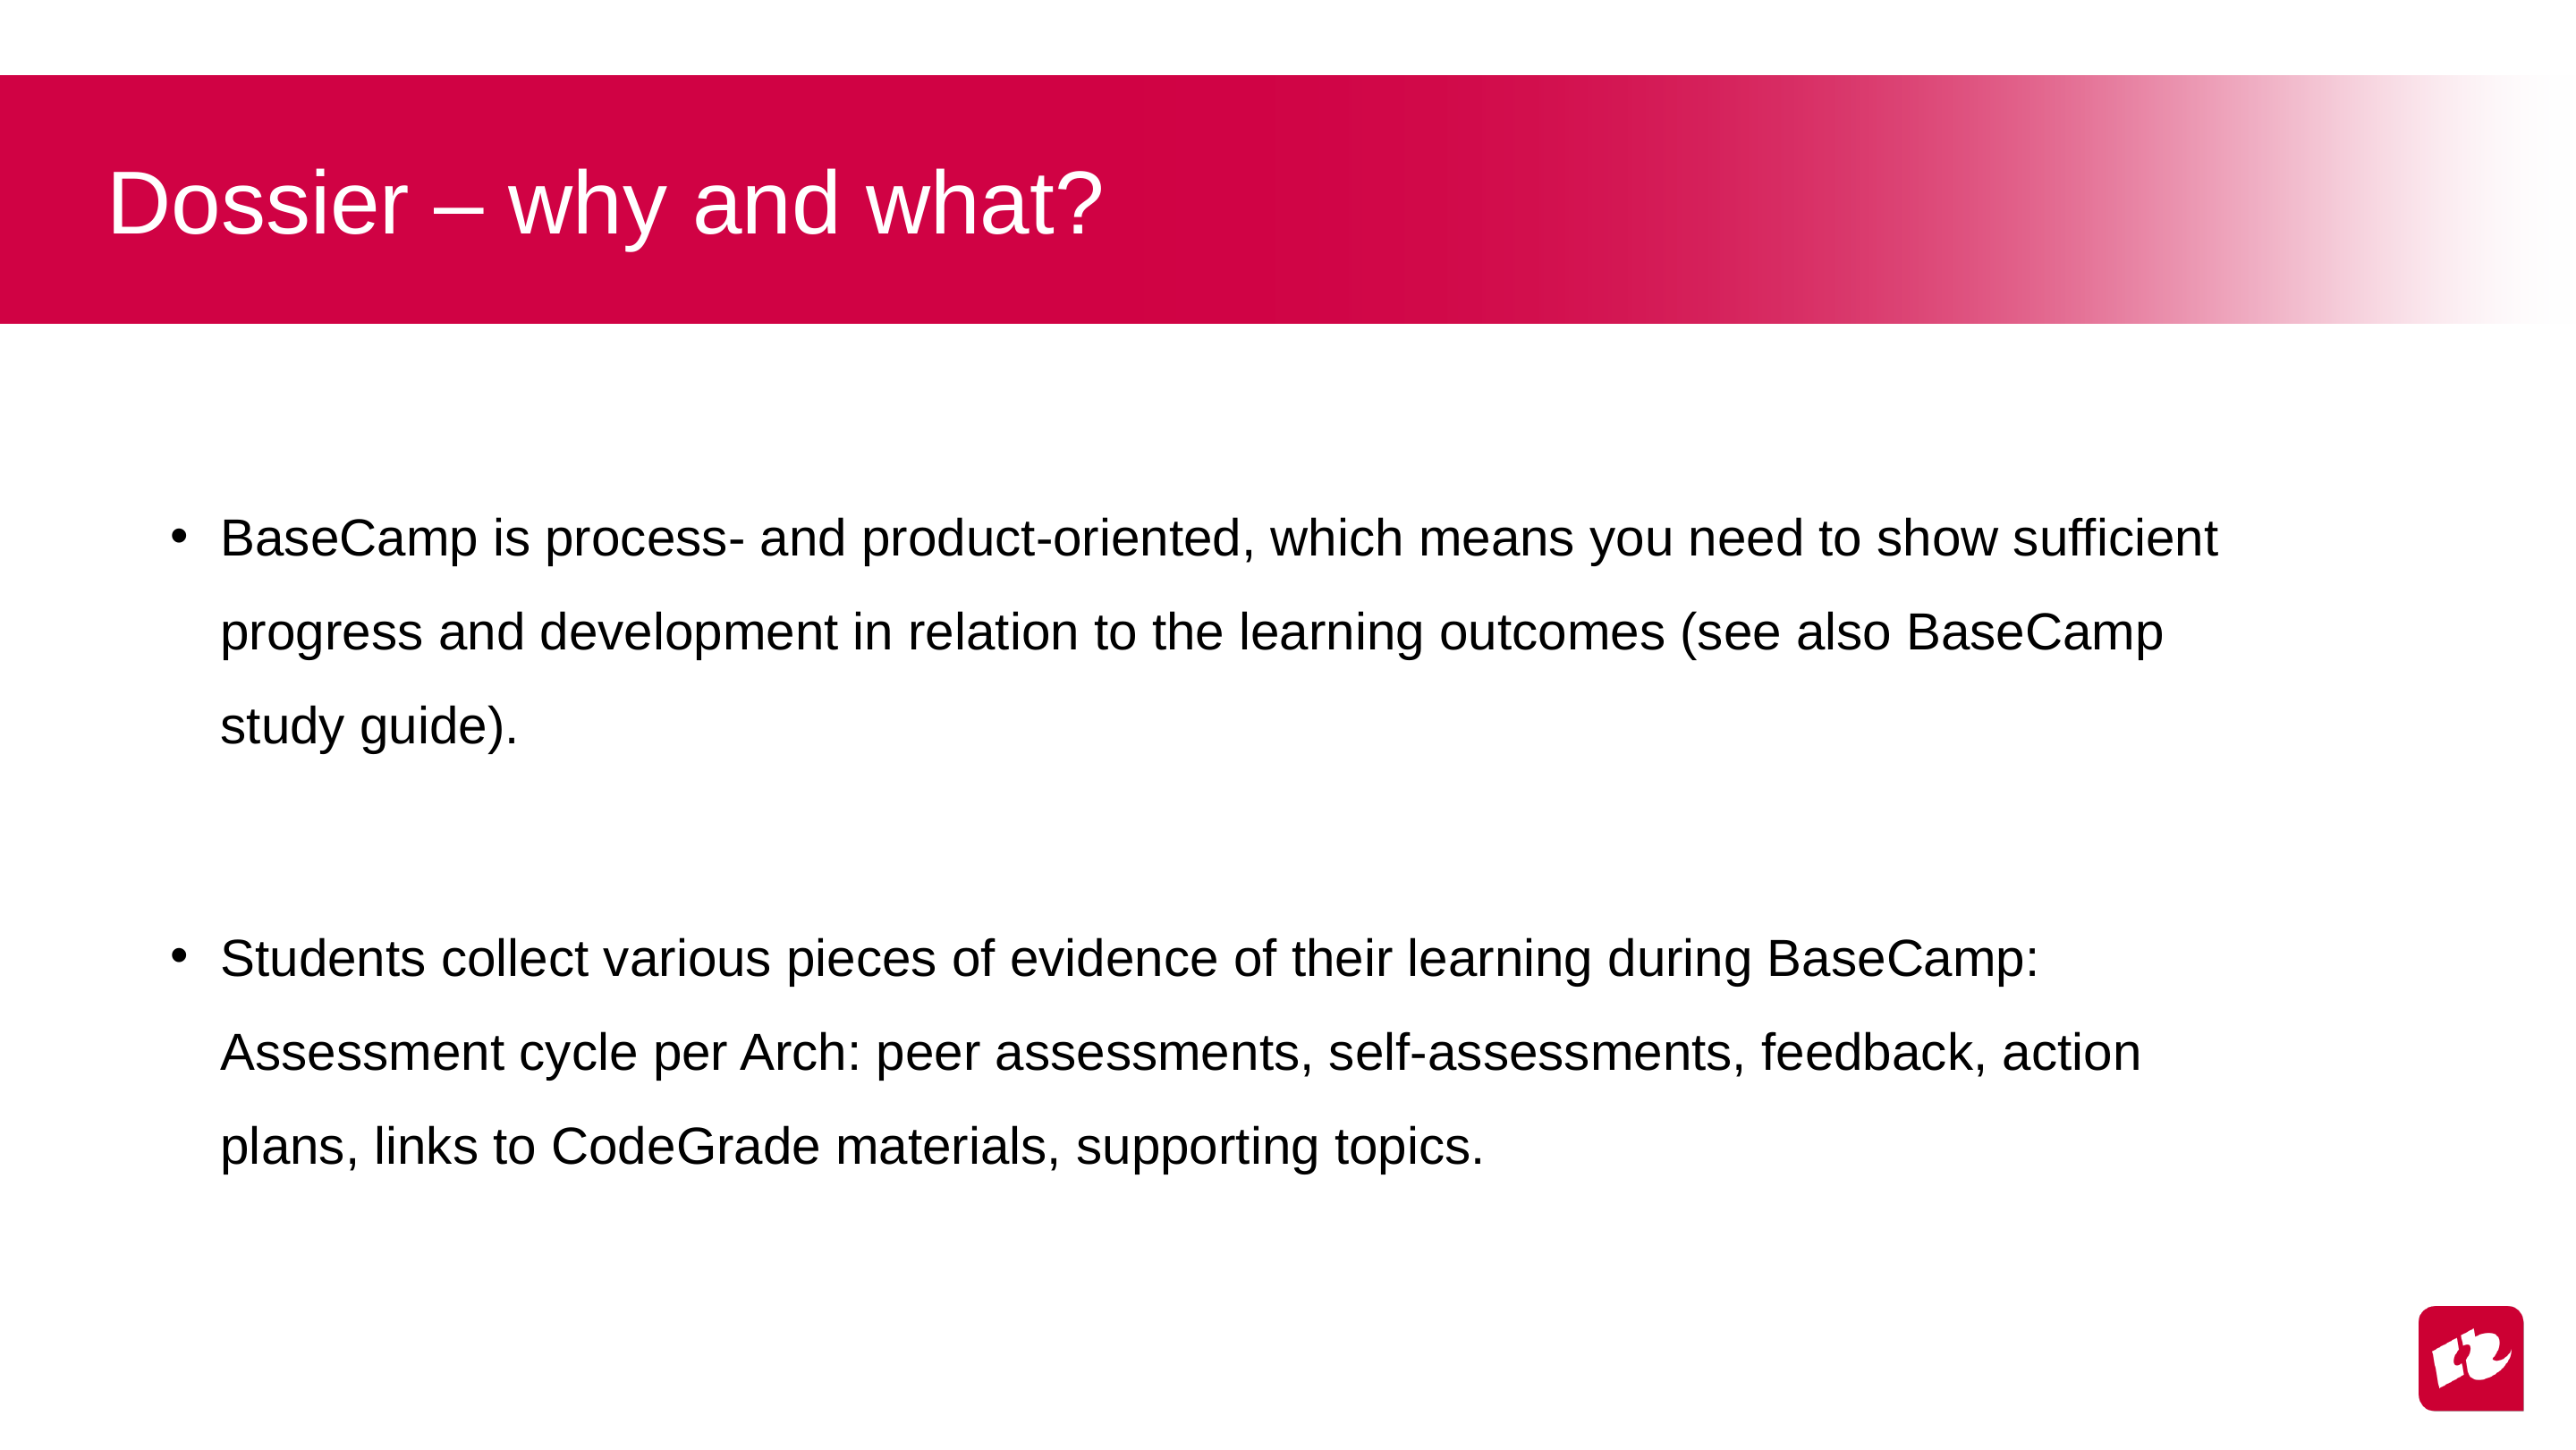

# Dossier – why and what?

BaseCamp is process- and product-oriented, which means you need to show sufficient progress and development in relation to the learning outcomes (see also BaseCamp study guide).

Students collect various pieces of evidence of their learning during BaseCamp: Assessment cycle per Arch: peer assessments, self-assessments, feedback, action plans, links to CodeGrade materials, supporting topics.